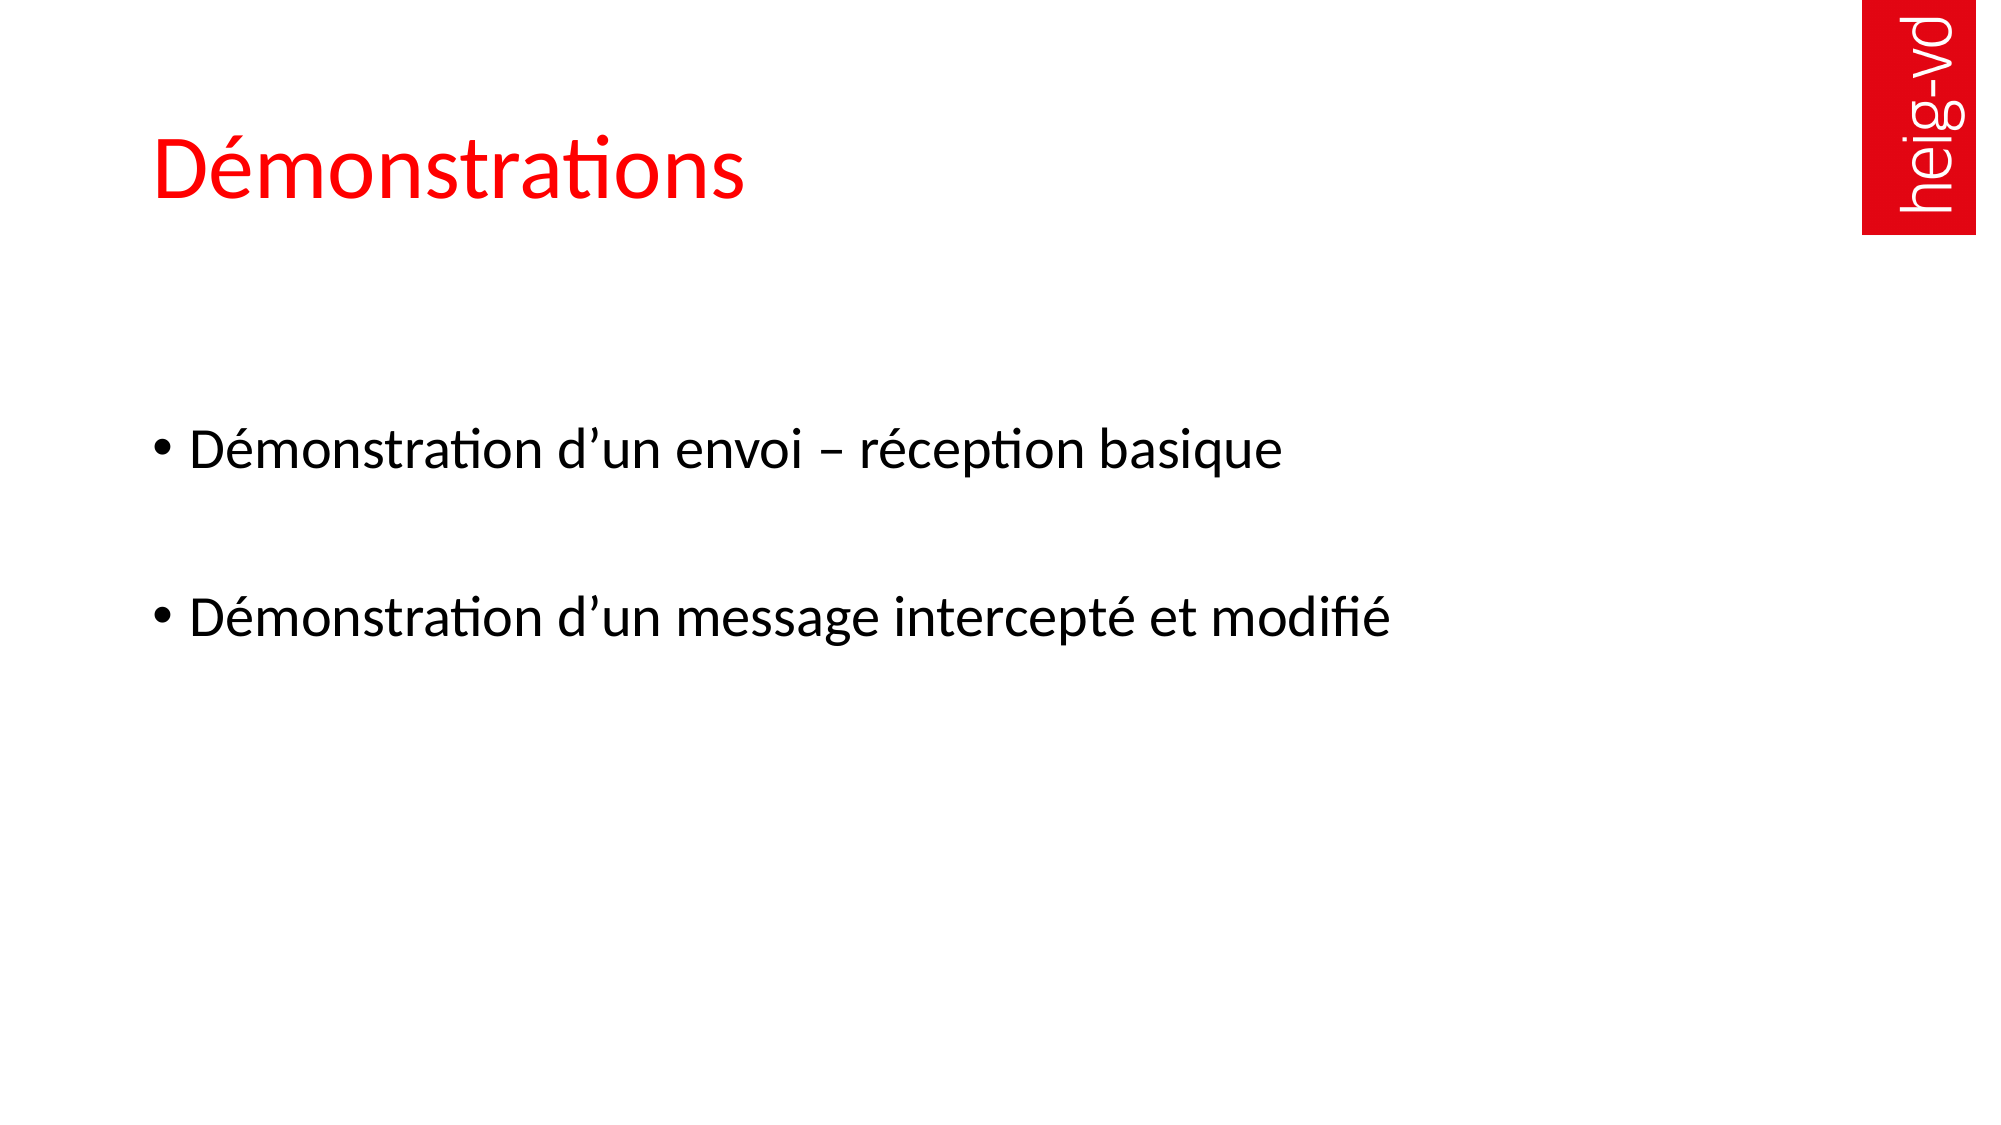

# Démonstrations
Démonstration d’un envoi – réception basique

Démonstration d’un message intercepté et modifié